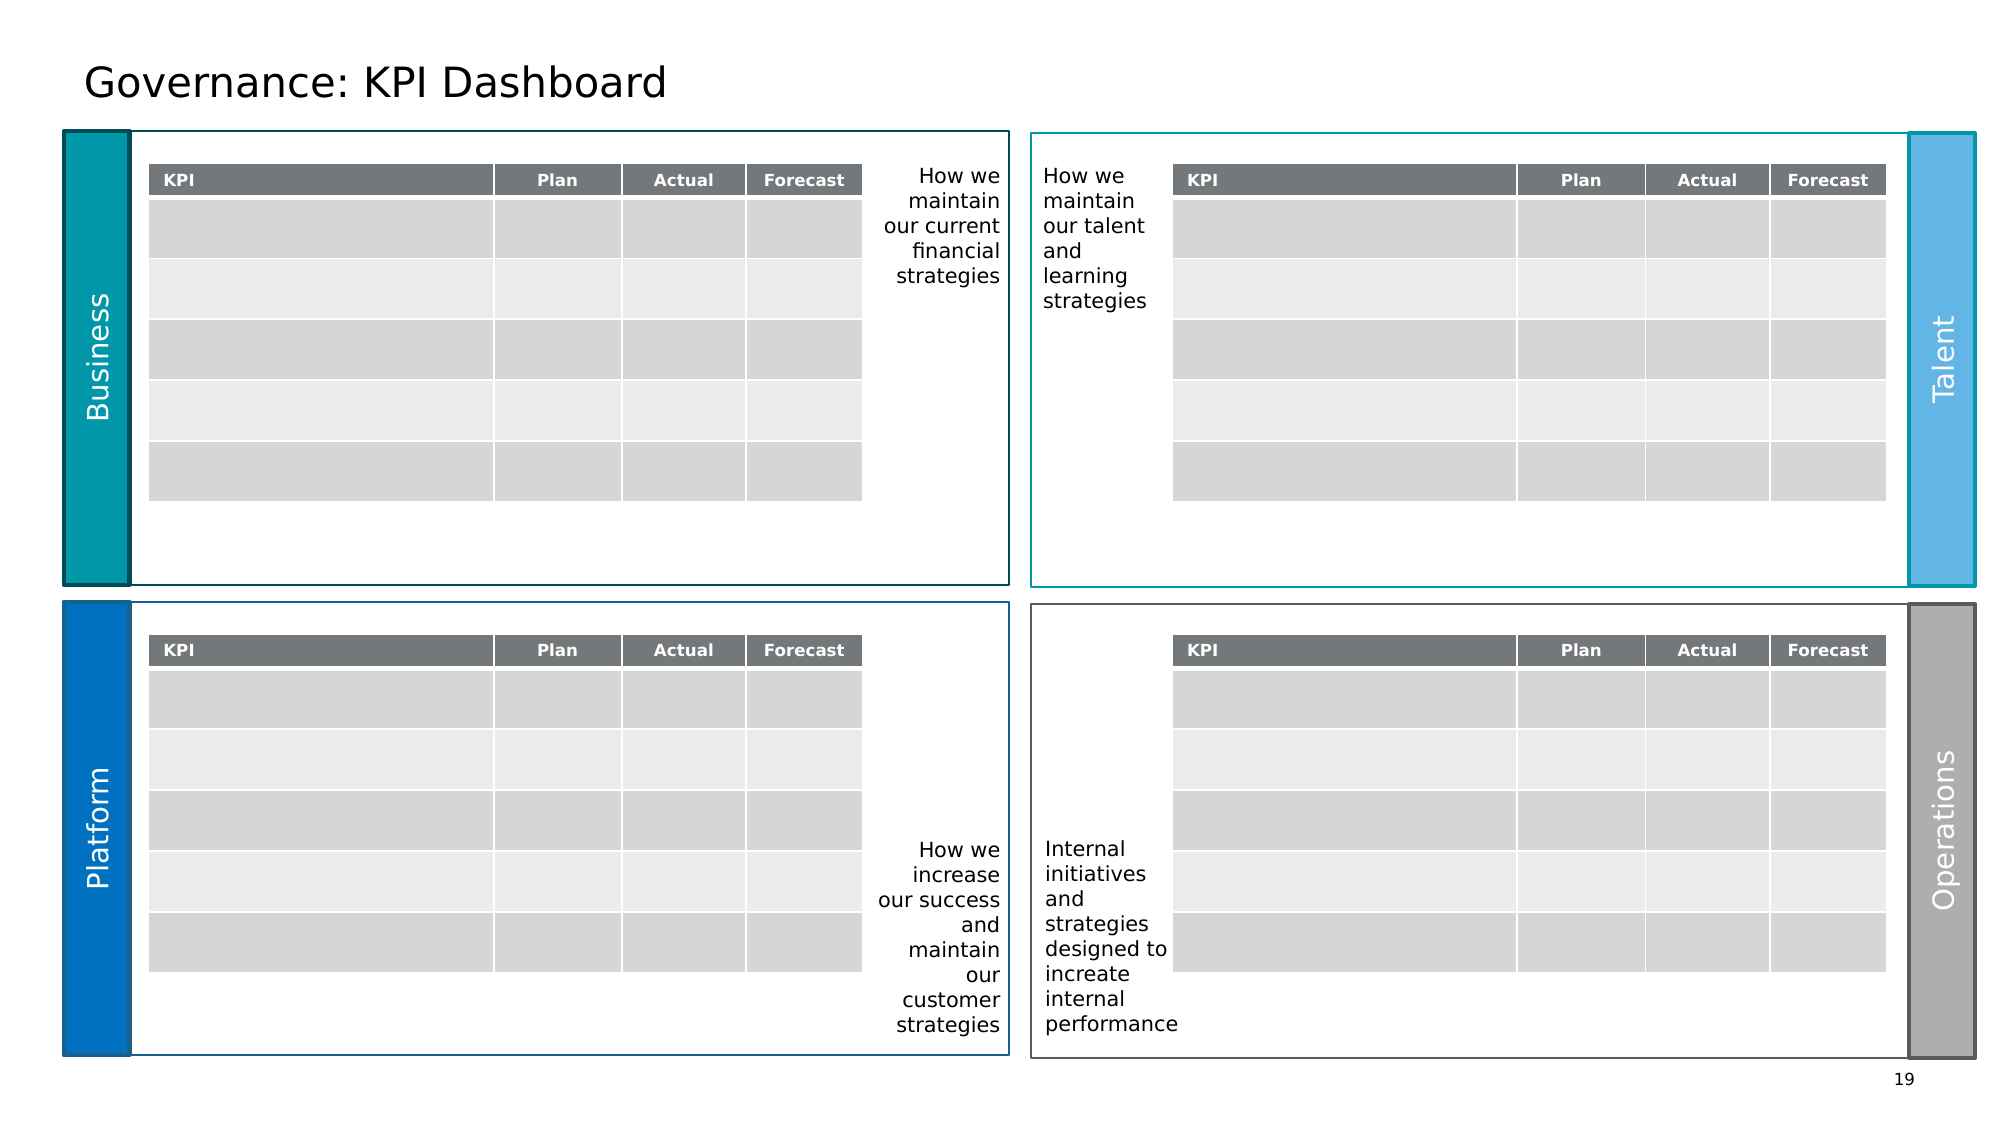

# Governance: KPI Dashboard
Business

How we maintain our current financial strategies

Talent
How we maintain our talent and learning strategies
| KPI | Plan | Actual | Forecast |
| --- | --- | --- | --- |
|  |  |  |  |
|  |  |  |  |
|  |  |  |  |
|  |  |  |  |
|  |  |  |  |
| KPI | Plan | Actual | Forecast |
| --- | --- | --- | --- |
|  |  |  |  |
|  |  |  |  |
|  |  |  |  |
|  |  |  |  |
|  |  |  |  |
Platform

How we increase our success and maintain our customer strategies

Operations
Internal initiatives and strategies designed to increate internal performance
| KPI | Plan | Actual | Forecast |
| --- | --- | --- | --- |
|  |  |  |  |
|  |  |  |  |
|  |  |  |  |
|  |  |  |  |
|  |  |  |  |
| KPI | Plan | Actual | Forecast |
| --- | --- | --- | --- |
|  |  |  |  |
|  |  |  |  |
|  |  |  |  |
|  |  |  |  |
|  |  |  |  |
19